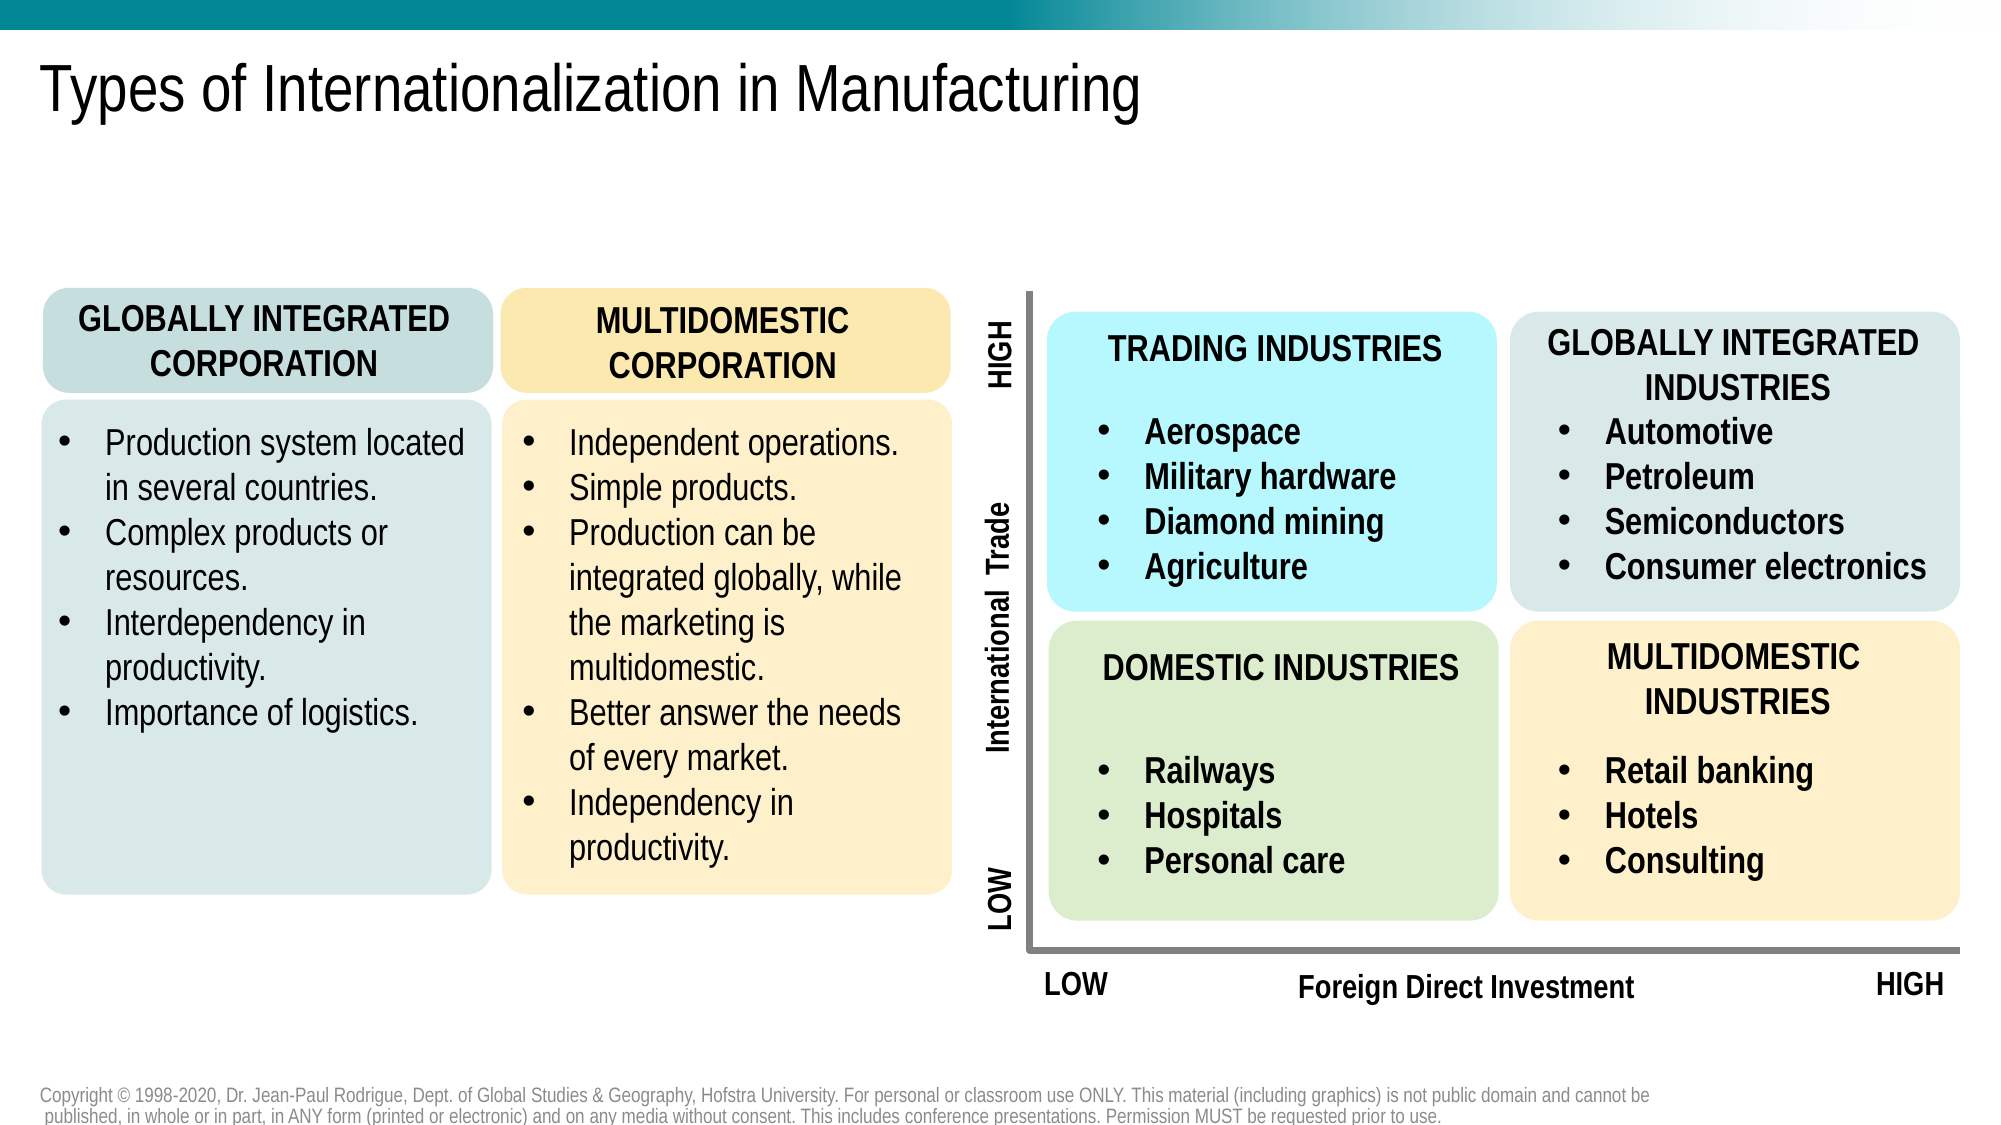

# Types of Internationalization in Manufacturing
GLOBALLY INTEGRATED
CORPORATION

MULTIDOMESTIC
CORPORATION

GLOBALLY INTEGRATED
INDUSTRIES

TRADING INDUSTRIES
HIGH

Automotive
Petroleum
Semiconductors
Consumer electronics
Aerospace
Military hardware
Diamond mining
Agriculture
Production system located in several countries.
Complex products or resources.
Interdependency in productivity.
Importance of logistics.
Independent operations.
Simple products.
Production can be integrated globally, while the marketing is multidomestic.
Better answer the needs of every market.
Independency in productivity.
International  Trade

MULTIDOMESTIC
INDUSTRIES
DOMESTIC INDUSTRIES
Railways
Hospitals
Personal care
Retail banking
Hotels
Consulting
LOW
LOW
Foreign Direct Investment
HIGH
Copyright © 1998-2020, Dr. Jean-Paul Rodrigue, Dept. of Global Studies & Geography, Hofstra University. For personal or classroom use ONLY. This material (including graphics) is not public domain and cannot be published, in whole or in part, in ANY form (printed or electronic) and on any media without consent. This includes conference presentations. Permission MUST be requested prior to use.